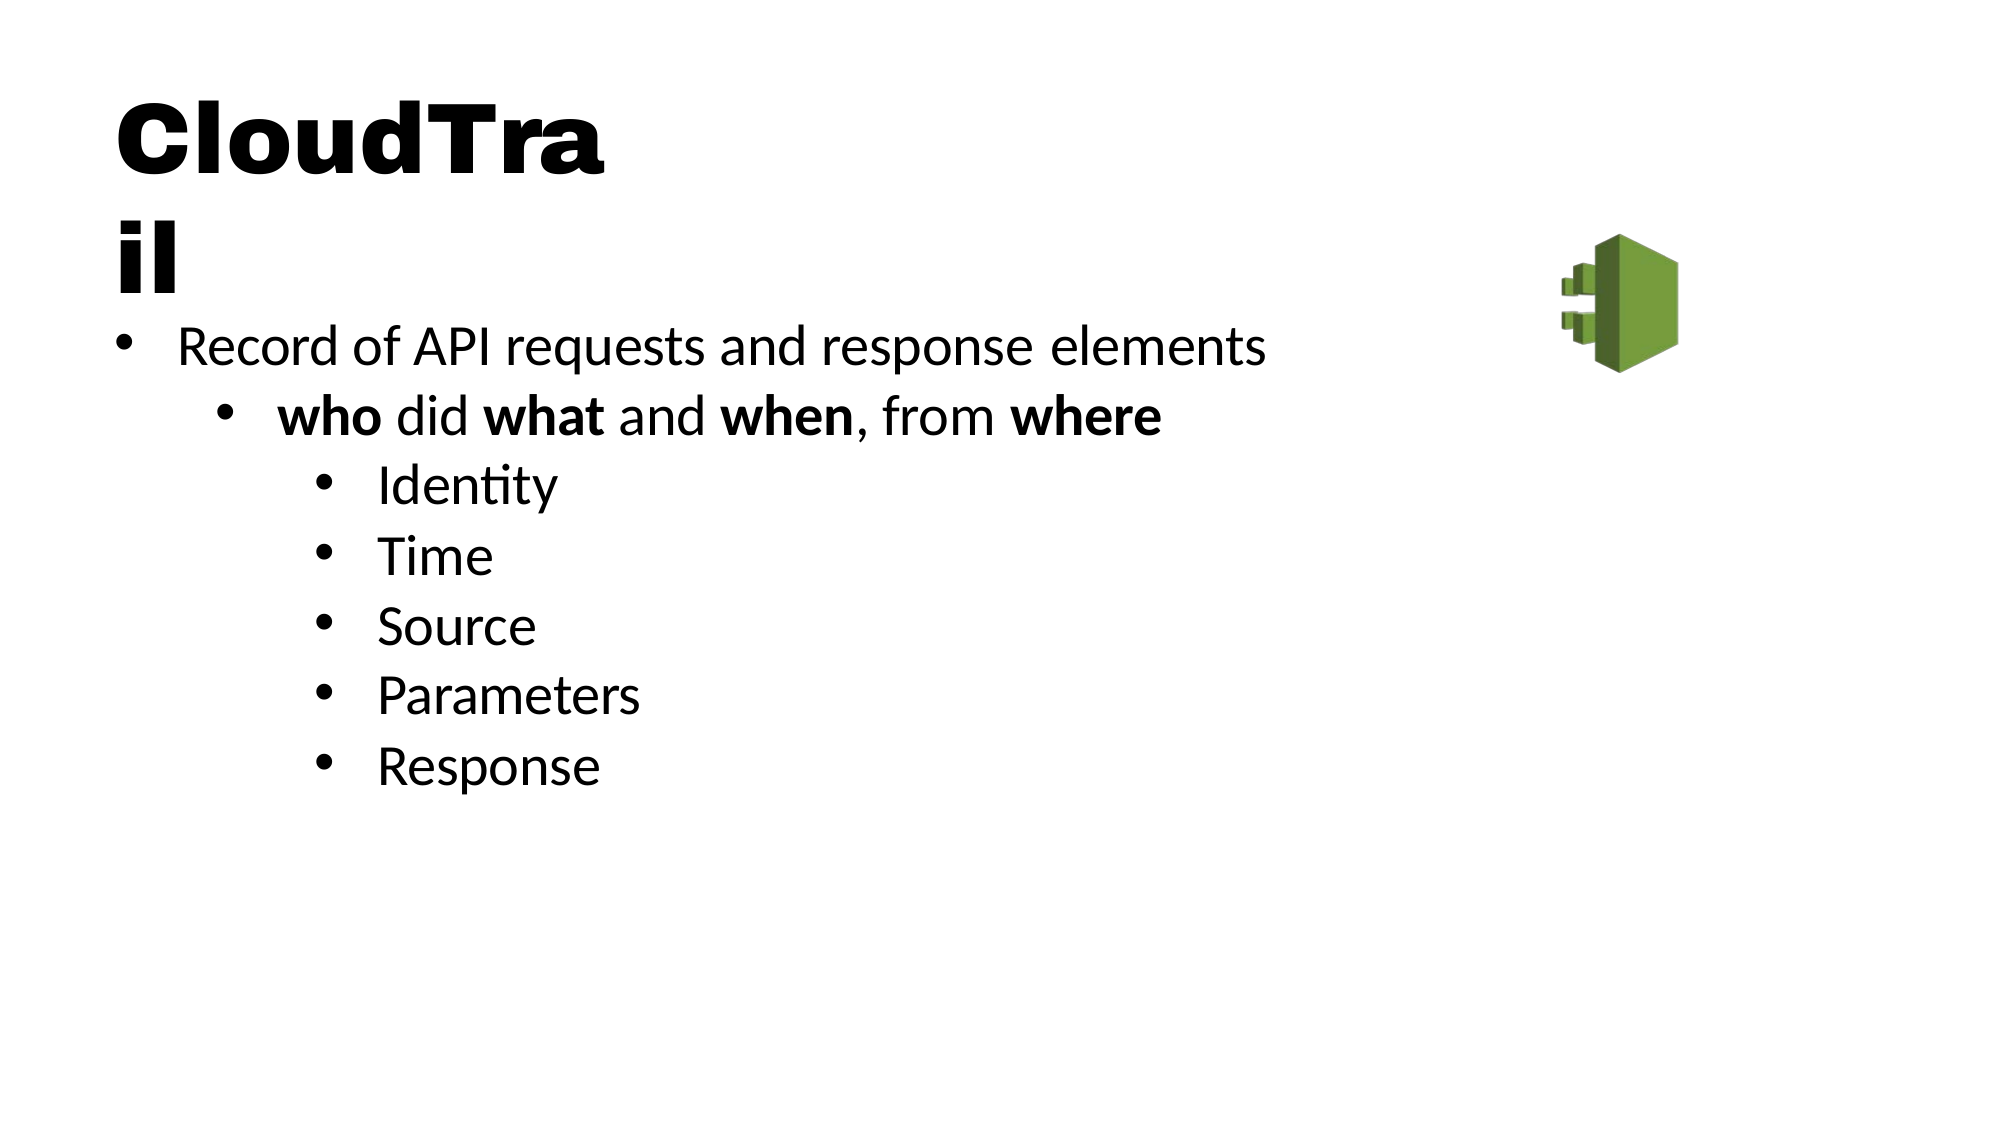

# CloudTrail

Record of API requests and response elements
who did what and when, from where
Identity
Time
Source
Parameters
Response